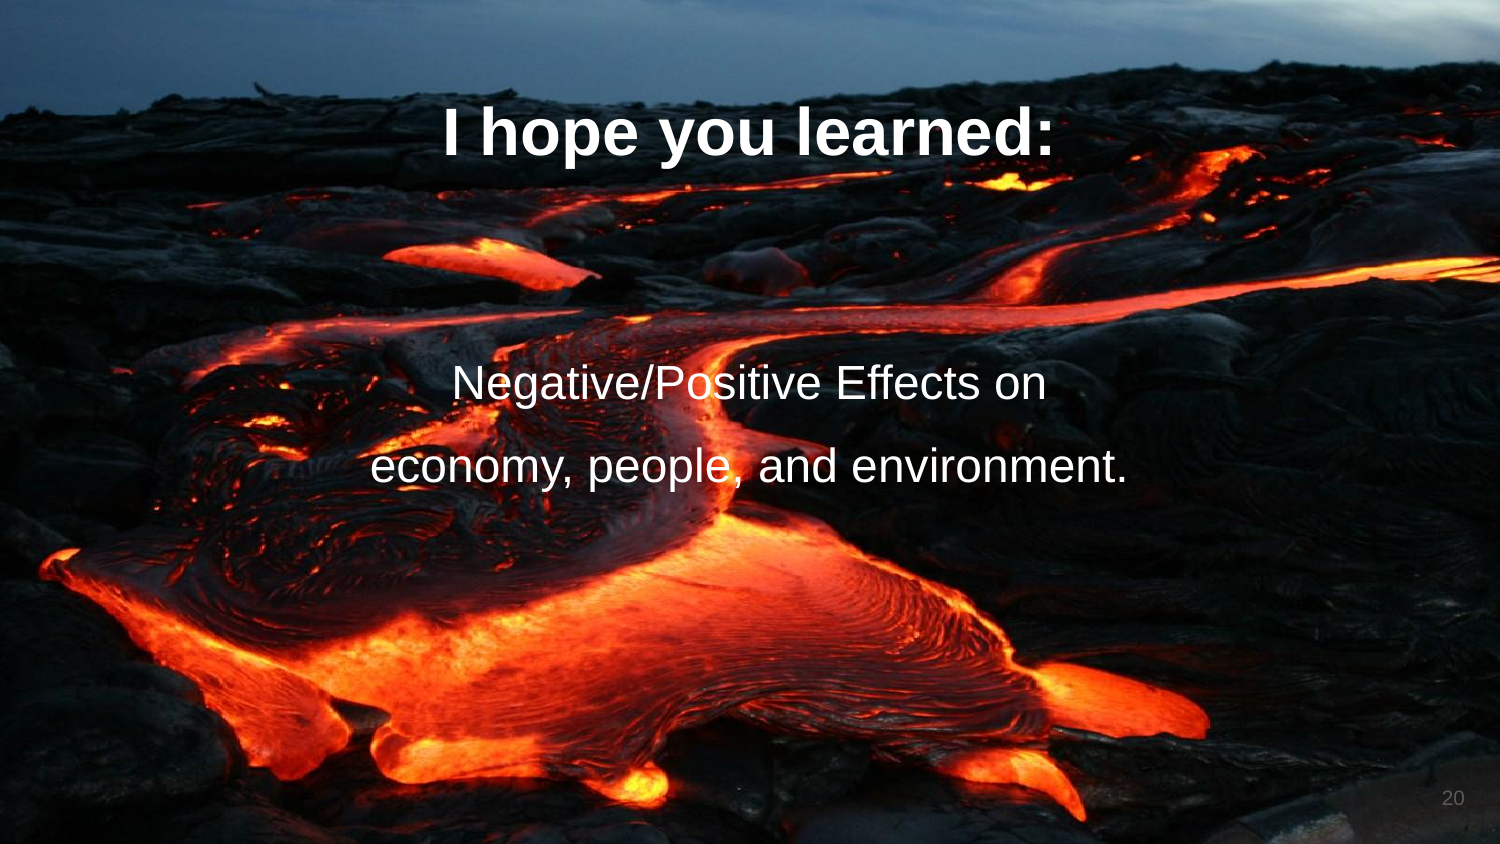

# I hope you learned:
Negative/Positive Effects on
economy, people, and environment.
20